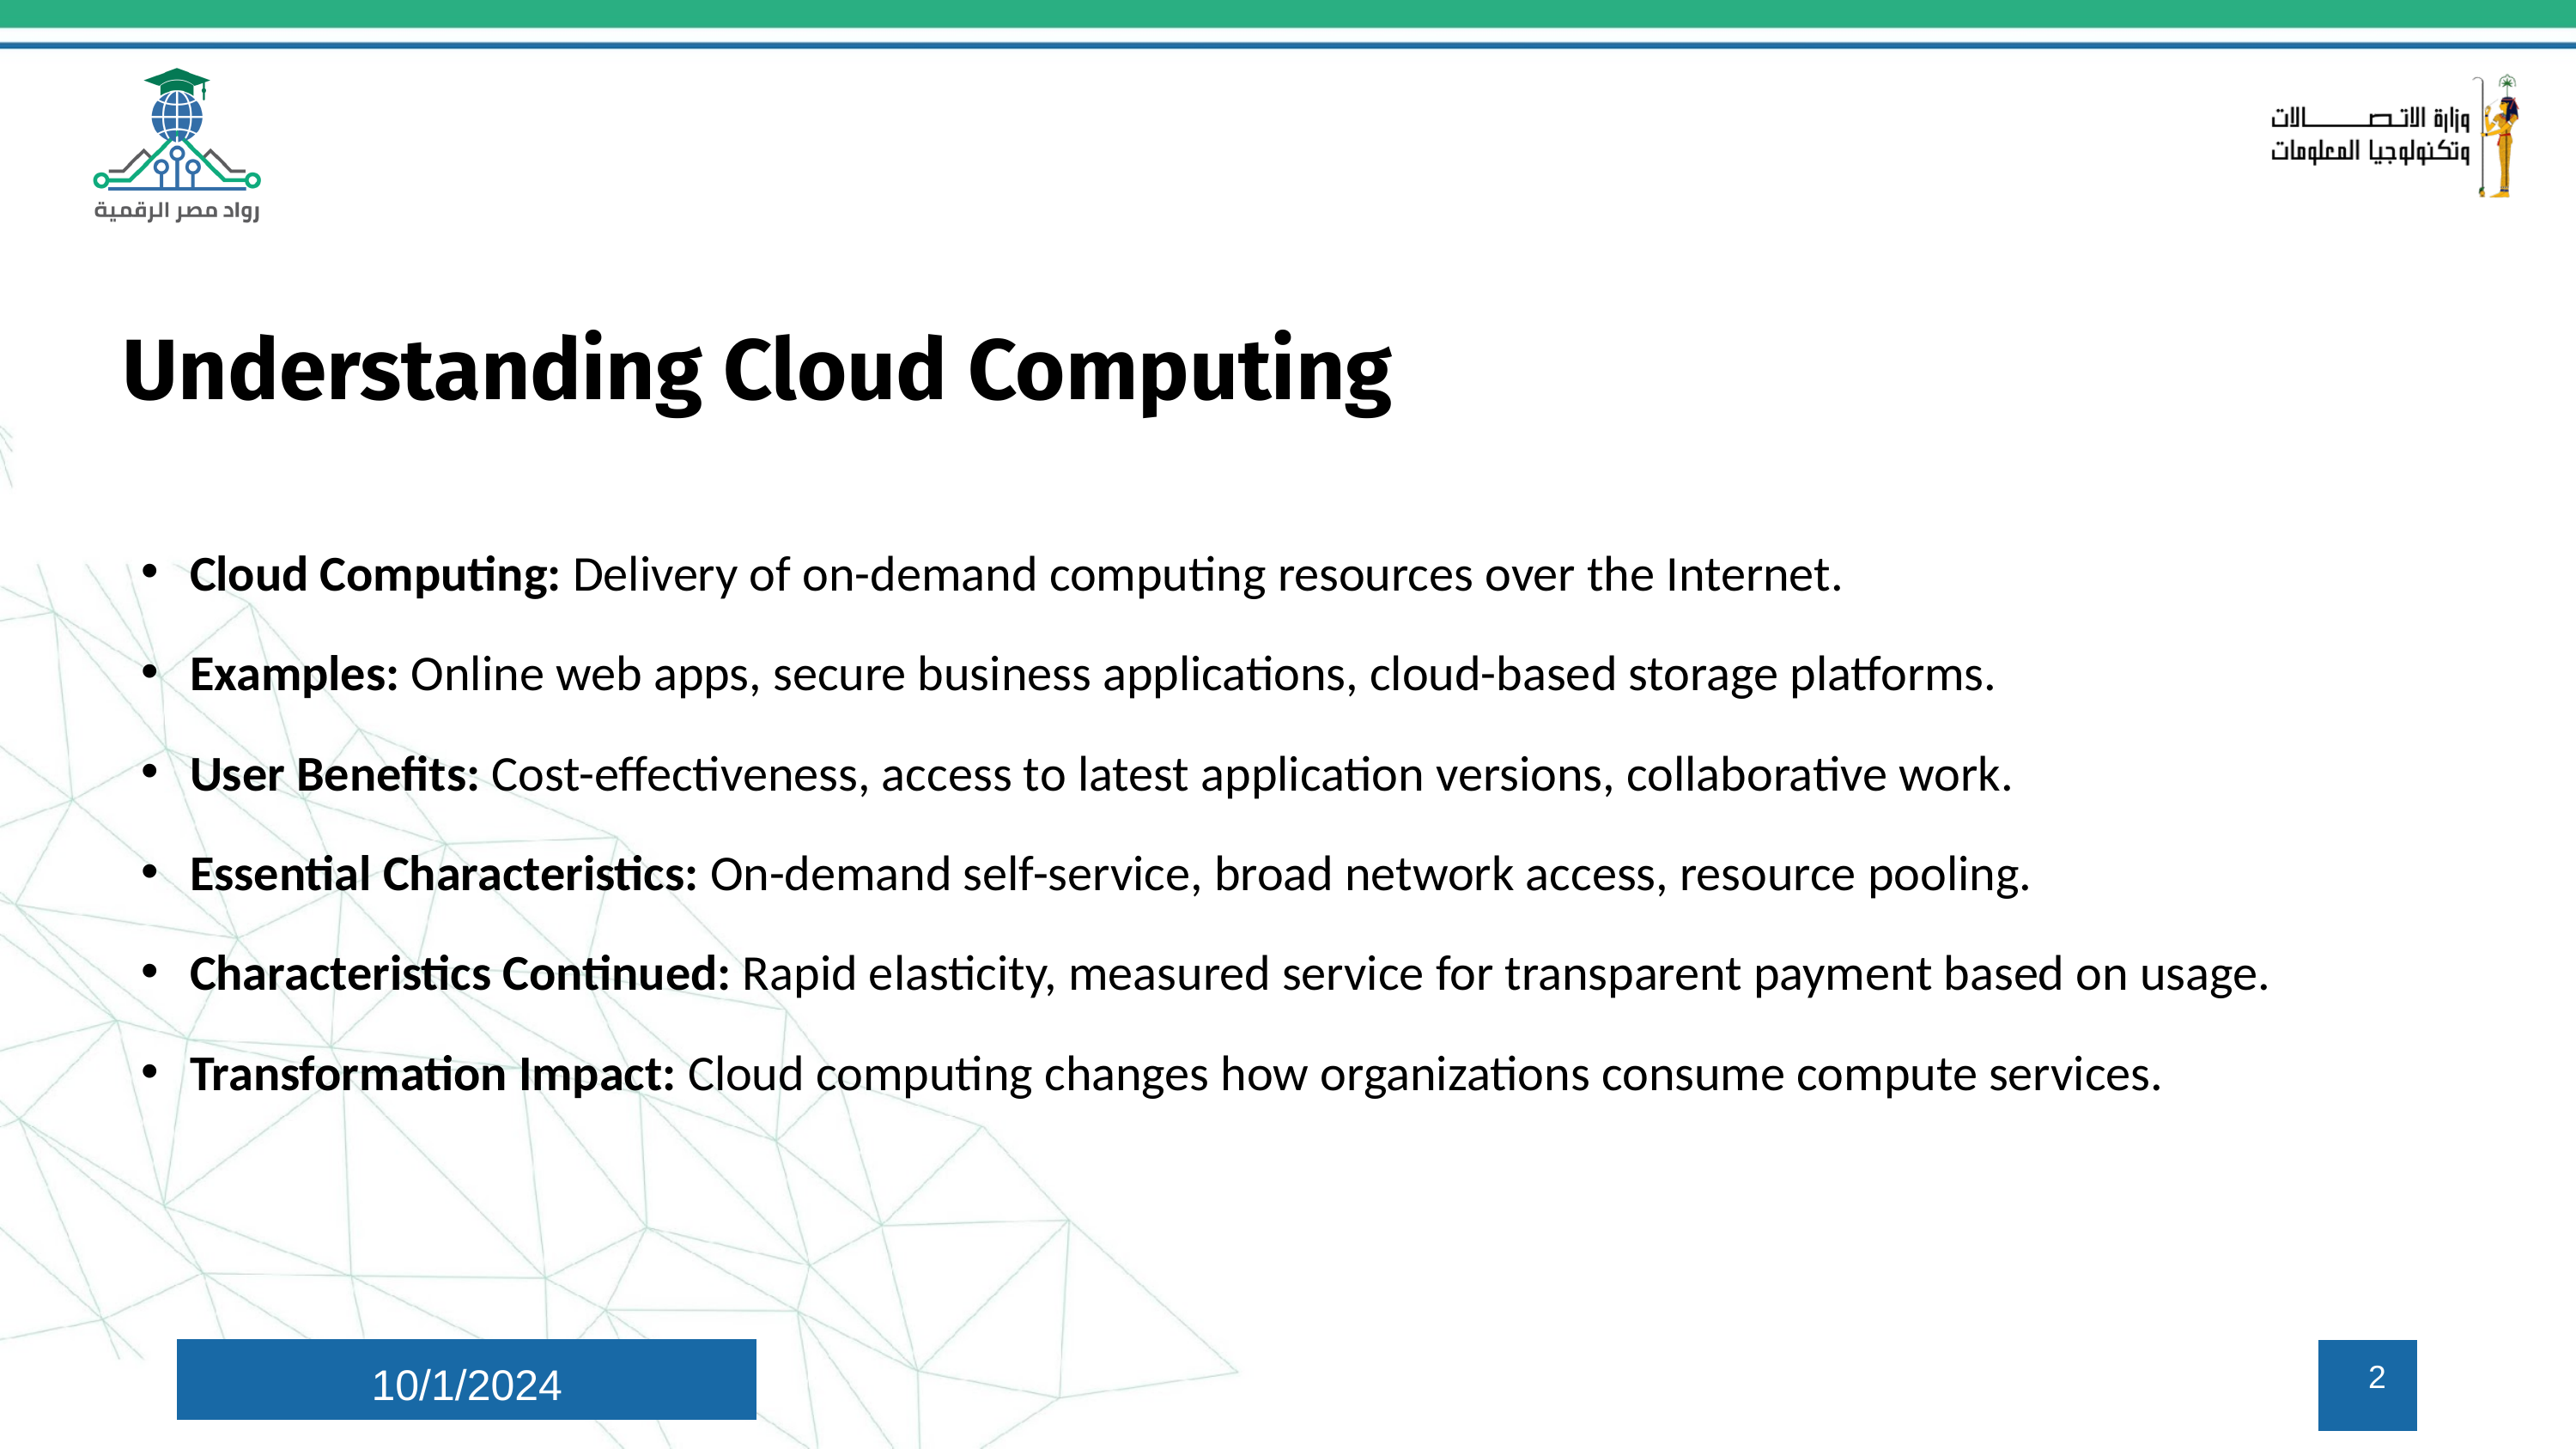

Understanding Cloud Computing
Cloud Computing: Delivery of on-demand computing resources over the Internet.
Examples: Online web apps, secure business applications, cloud-based storage platforms.
User Benefits: Cost-effectiveness, access to latest application versions, collaborative work.
Essential Characteristics: On-demand self-service, broad network access, resource pooling.
Characteristics Continued: Rapid elasticity, measured service for transparent payment based on usage.
Transformation Impact: Cloud computing changes how organizations consume compute services.